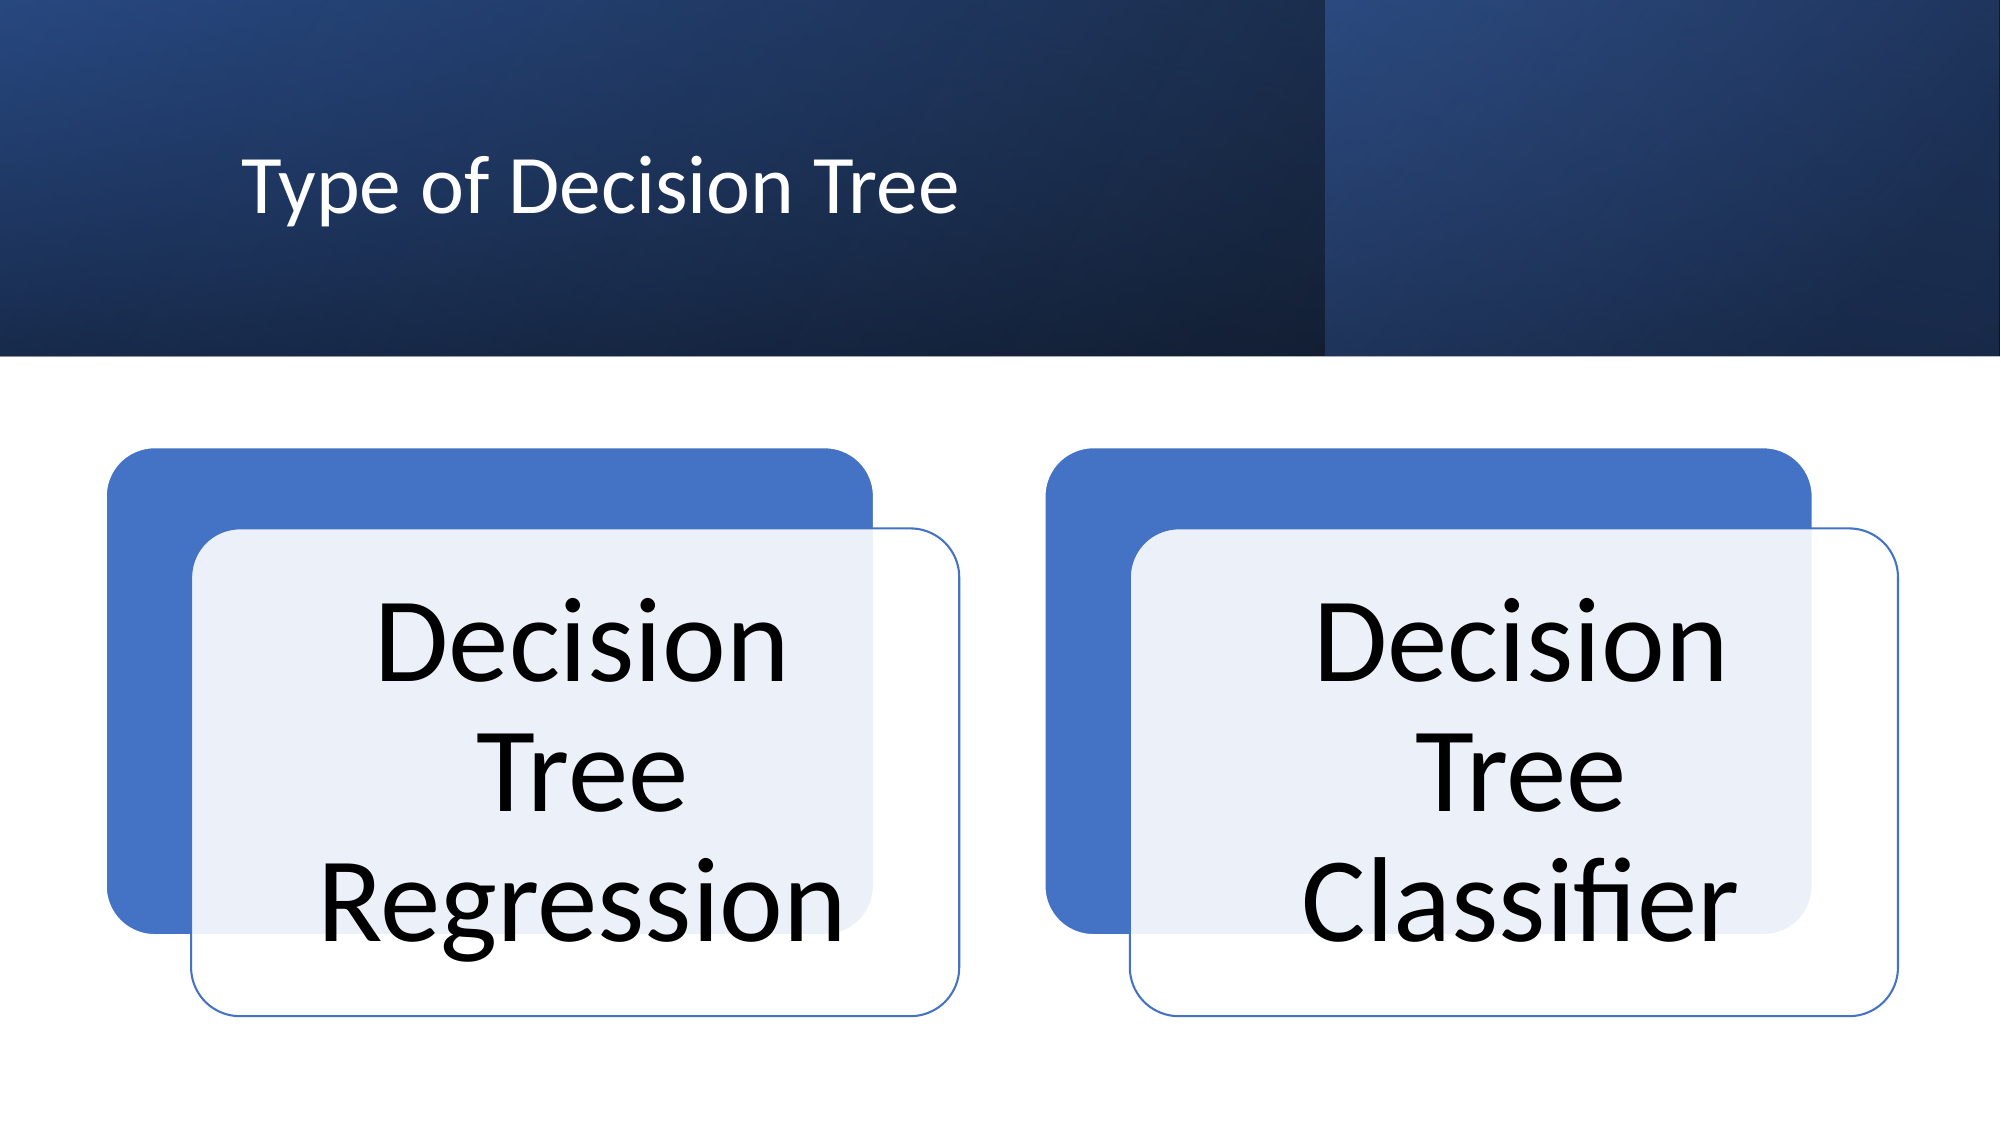

# Type of Decision Tree
Decision Tree Regression
Decision Tree Classifier